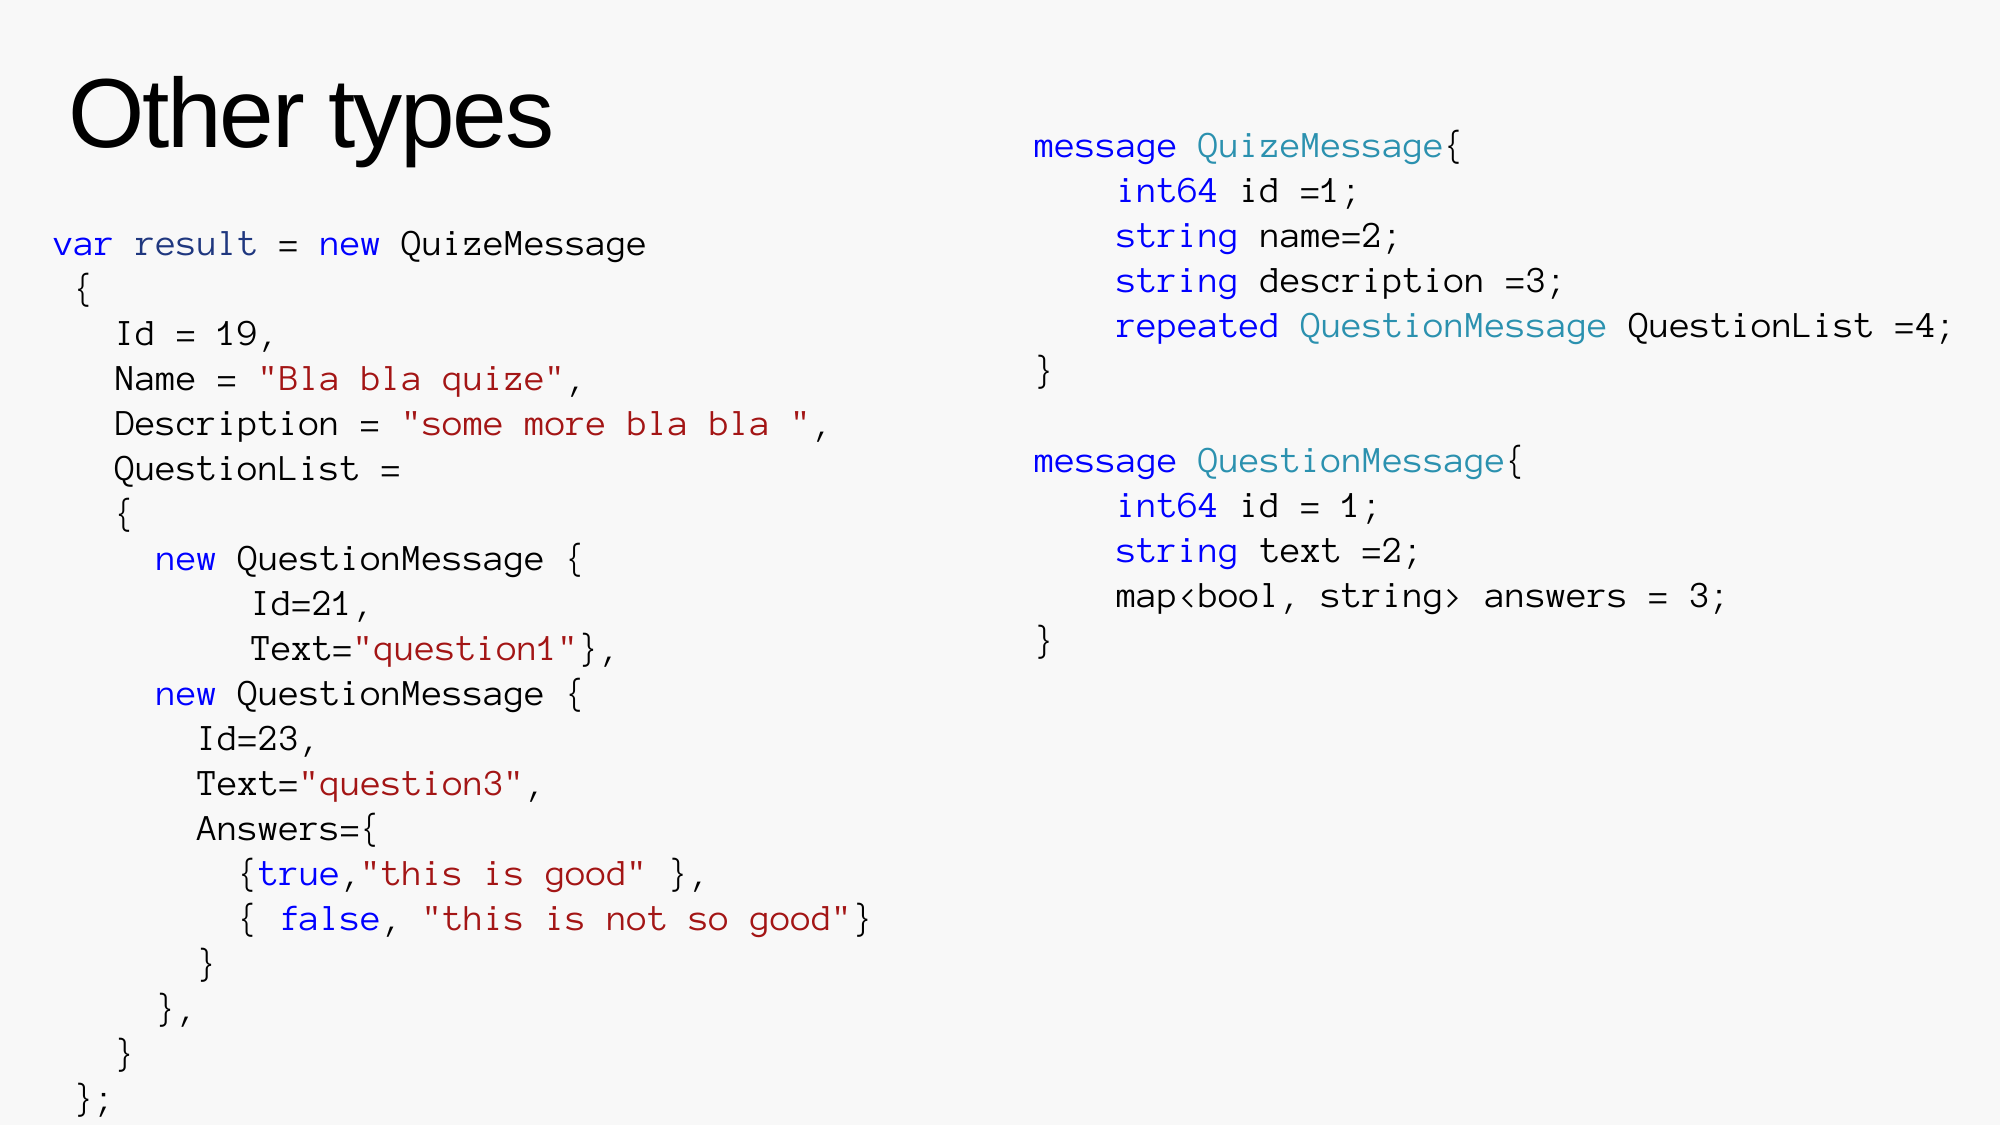

# Other types

message QuizeMessage{
    int64 id =1;
    string name=2;
    string description =3;
    repeated QuestionMessage QuestionList =4;
}

message QuestionMessage{
    int64 id = 1;
    string text =2;
    map<bool, string> answers = 3;
}
     var result = new QuizeMessage
      {
        Id = 19,
        Name = "Bla bla quize",
        Description = "some more bla bla ",
        QuestionList =
        {
          new QuestionMessage {
		Id=21,
		Text="question1"},
          new QuestionMessage {
            Id=23,
            Text="question3",
            Answers={
              {true,"this is good" },
              { false, "this is not so good"}
            }
          },
        }
      };